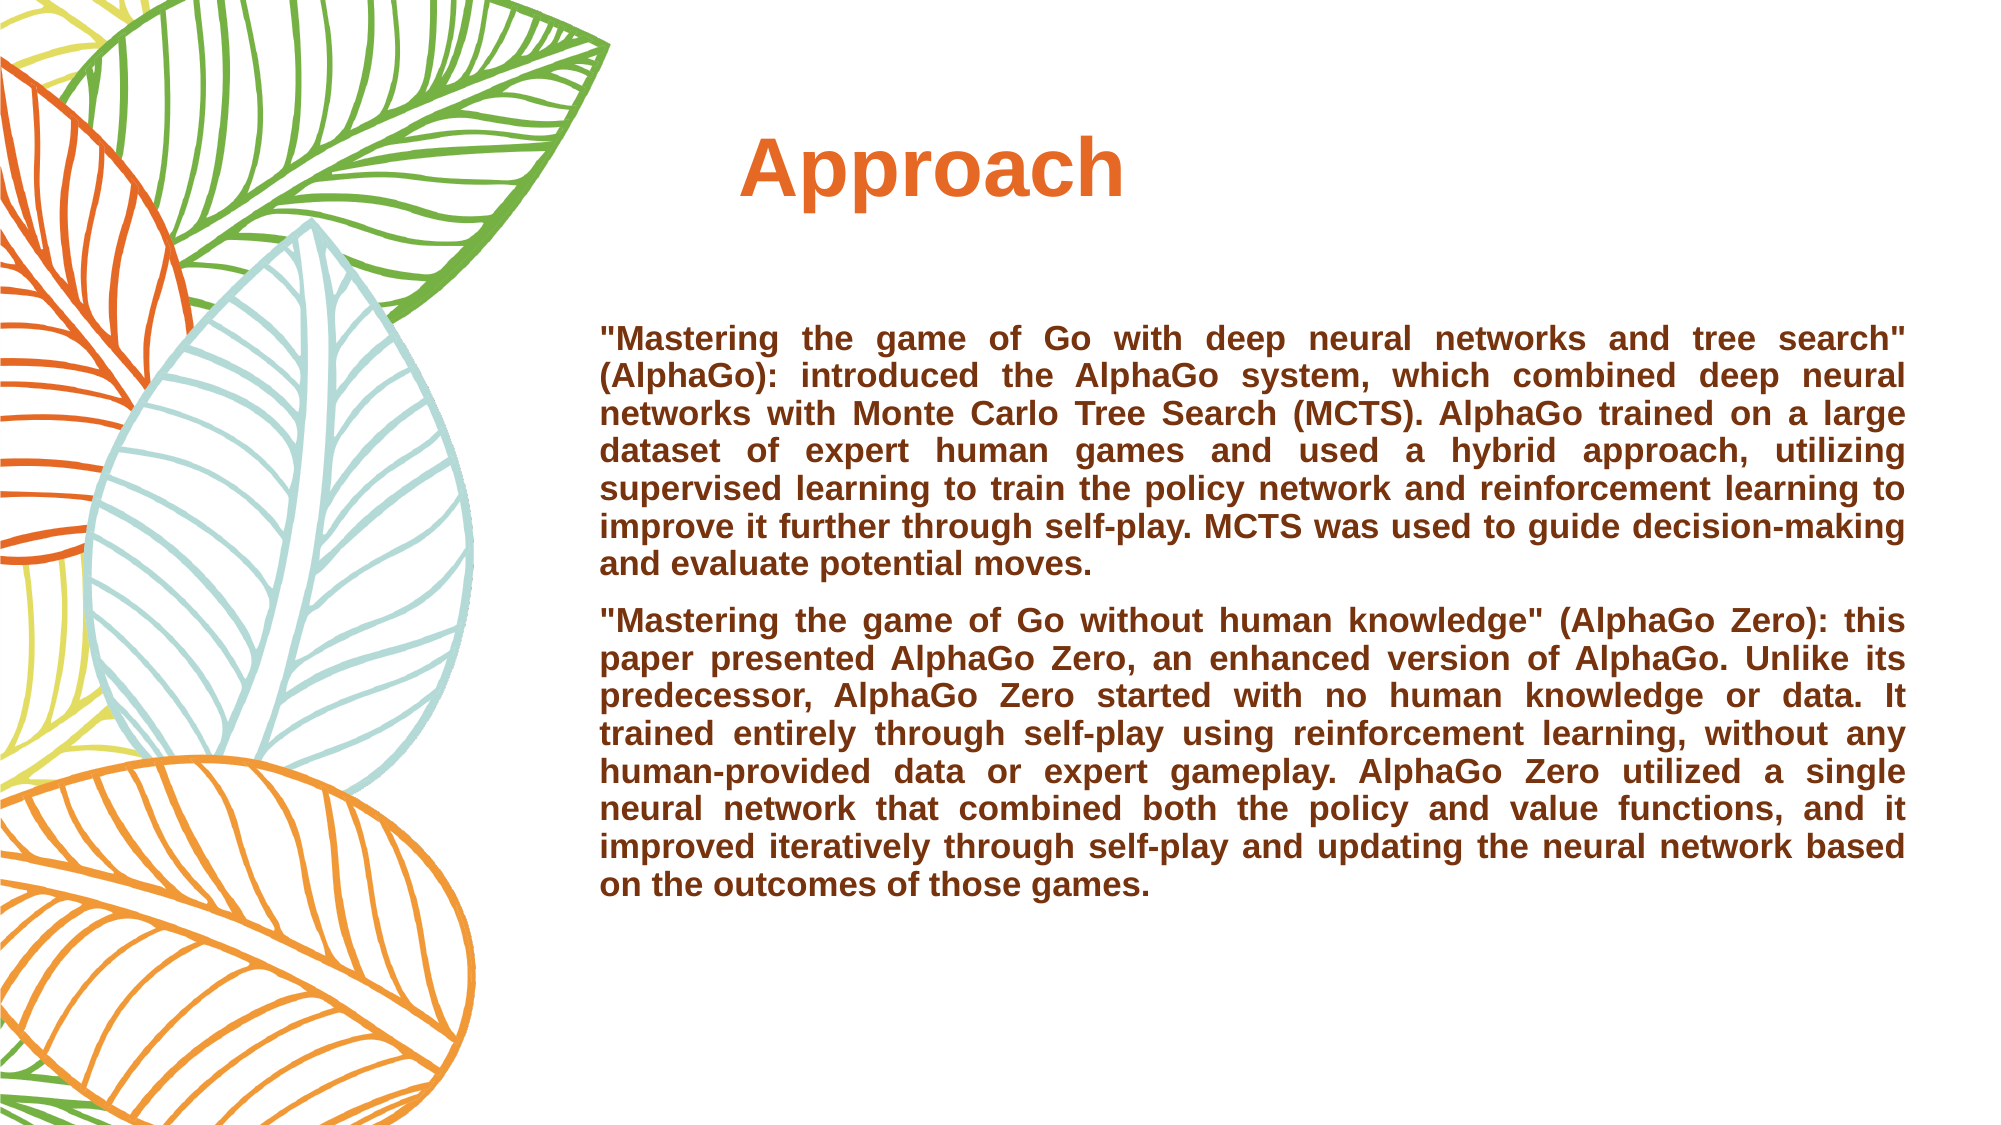

# Approach
"Mastering the game of Go with deep neural networks and tree search" (AlphaGo): introduced the AlphaGo system, which combined deep neural networks with Monte Carlo Tree Search (MCTS). AlphaGo trained on a large dataset of expert human games and used a hybrid approach, utilizing supervised learning to train the policy network and reinforcement learning to improve it further through self-play. MCTS was used to guide decision-making and evaluate potential moves.
"Mastering the game of Go without human knowledge" (AlphaGo Zero): this paper presented AlphaGo Zero, an enhanced version of AlphaGo. Unlike its predecessor, AlphaGo Zero started with no human knowledge or data. It trained entirely through self-play using reinforcement learning, without any human-provided data or expert gameplay. AlphaGo Zero utilized a single neural network that combined both the policy and value functions, and it improved iteratively through self-play and updating the neural network based on the outcomes of those games.